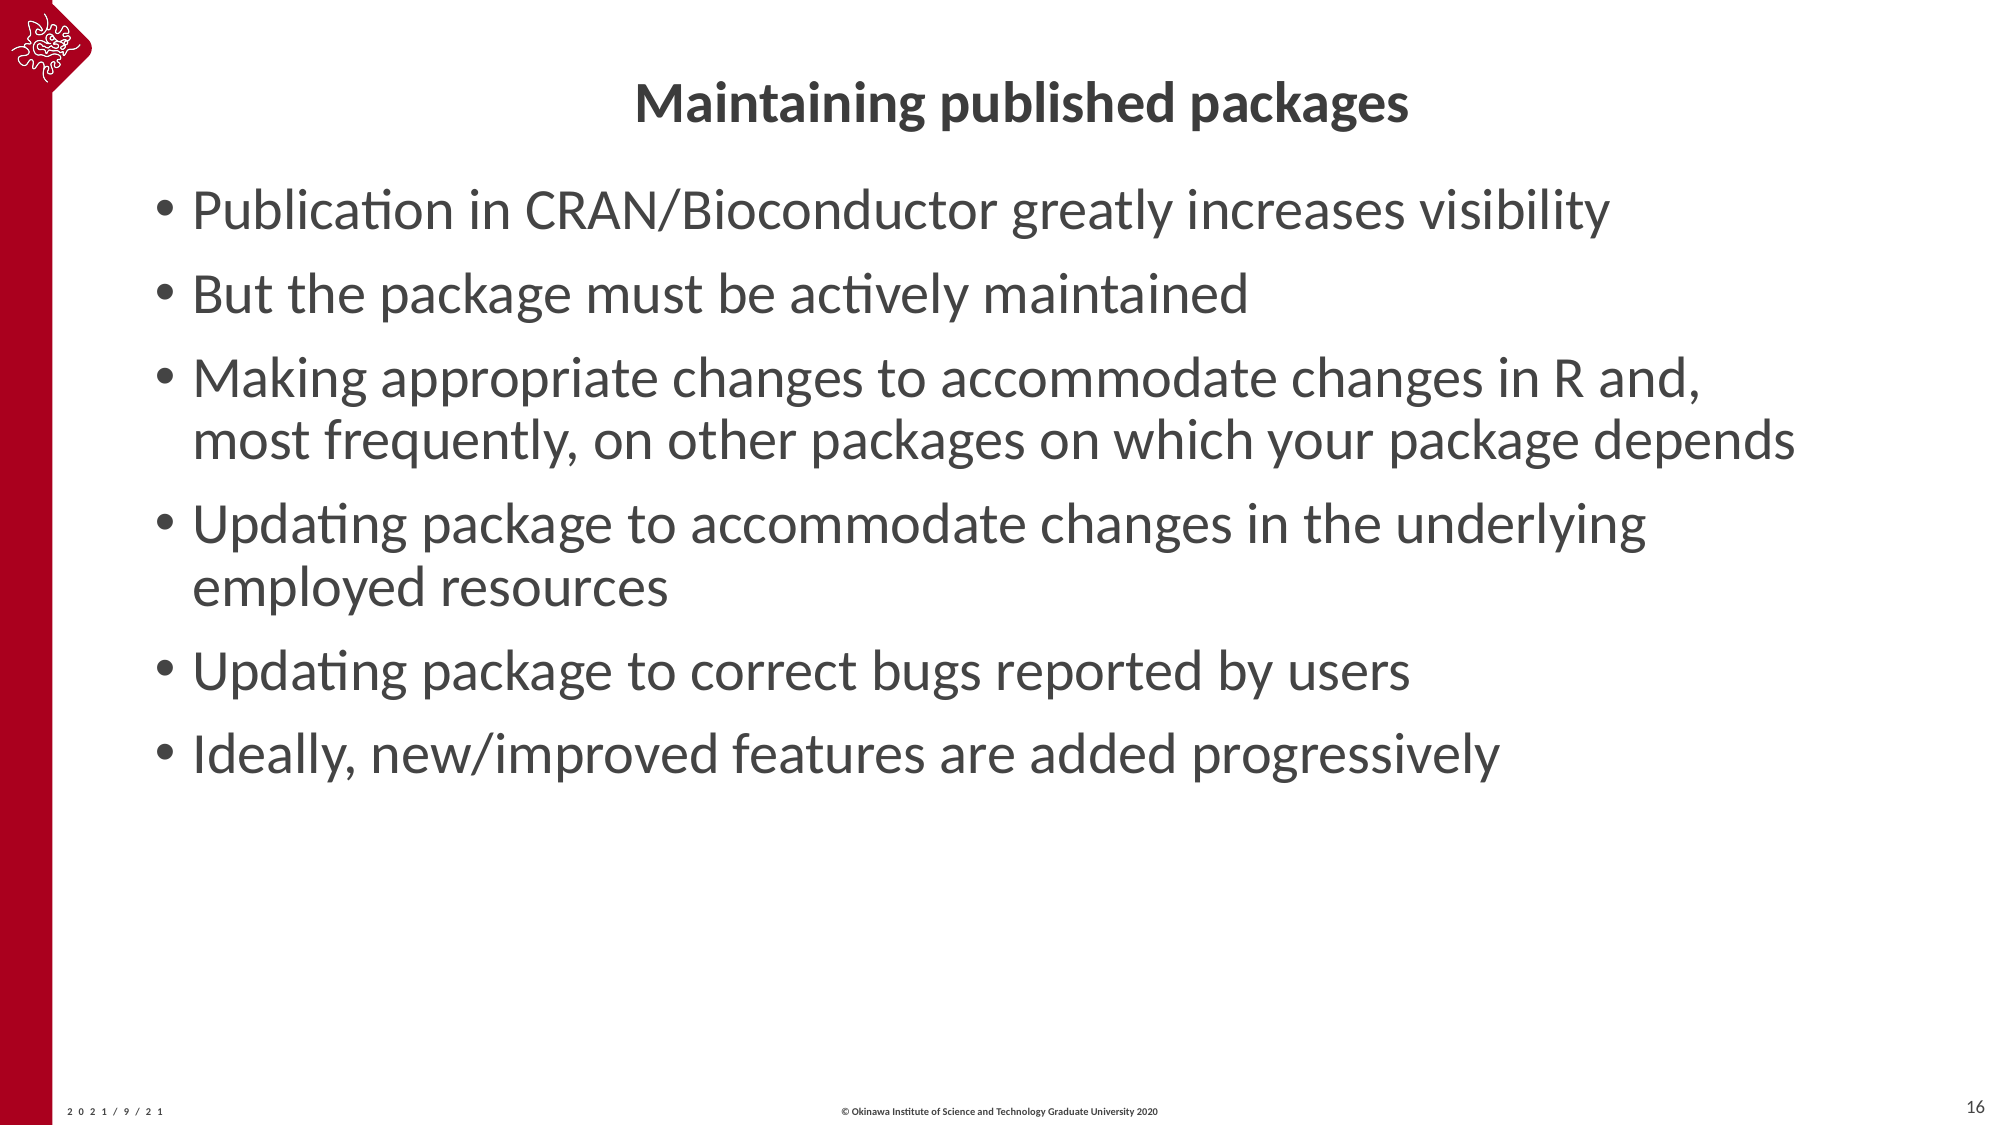

# Maintaining published packages
Publication in CRAN/Bioconductor greatly increases visibility
But the package must be actively maintained
Making appropriate changes to accommodate changes in R and, most frequently, on other packages on which your package depends
Updating package to accommodate changes in the underlying employed resources
Updating package to correct bugs reported by users
Ideally, new/improved features are added progressively